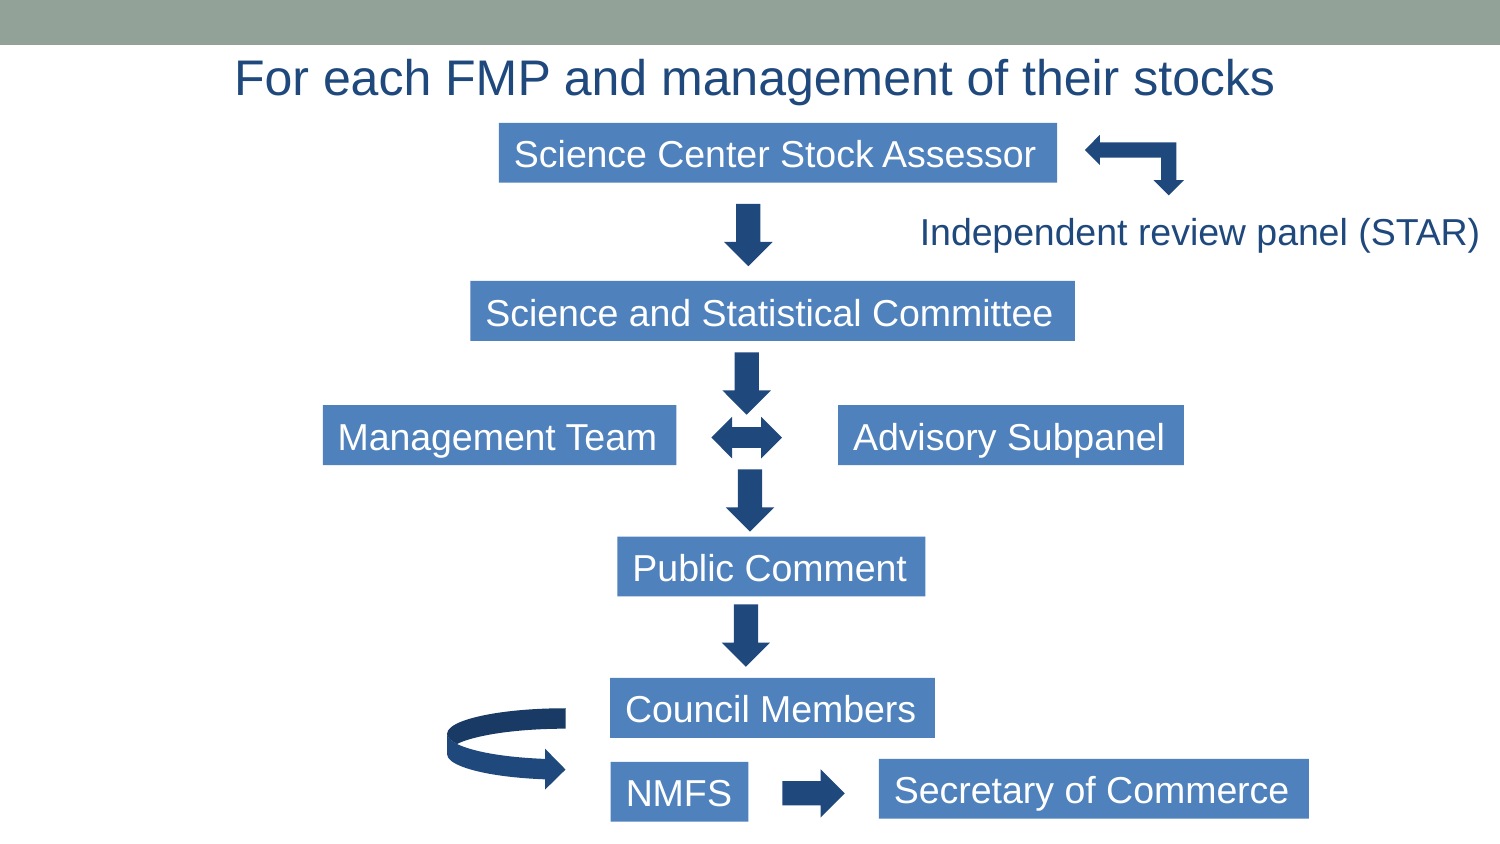

# For each FMP and management of their stocks
Science Center Stock Assessor

Independent review panel (STAR)

Science and Statistical Committee

Management Team
Advisory Subpanel

Public Comment

Council Members

Secretary of Commerce
NMFS